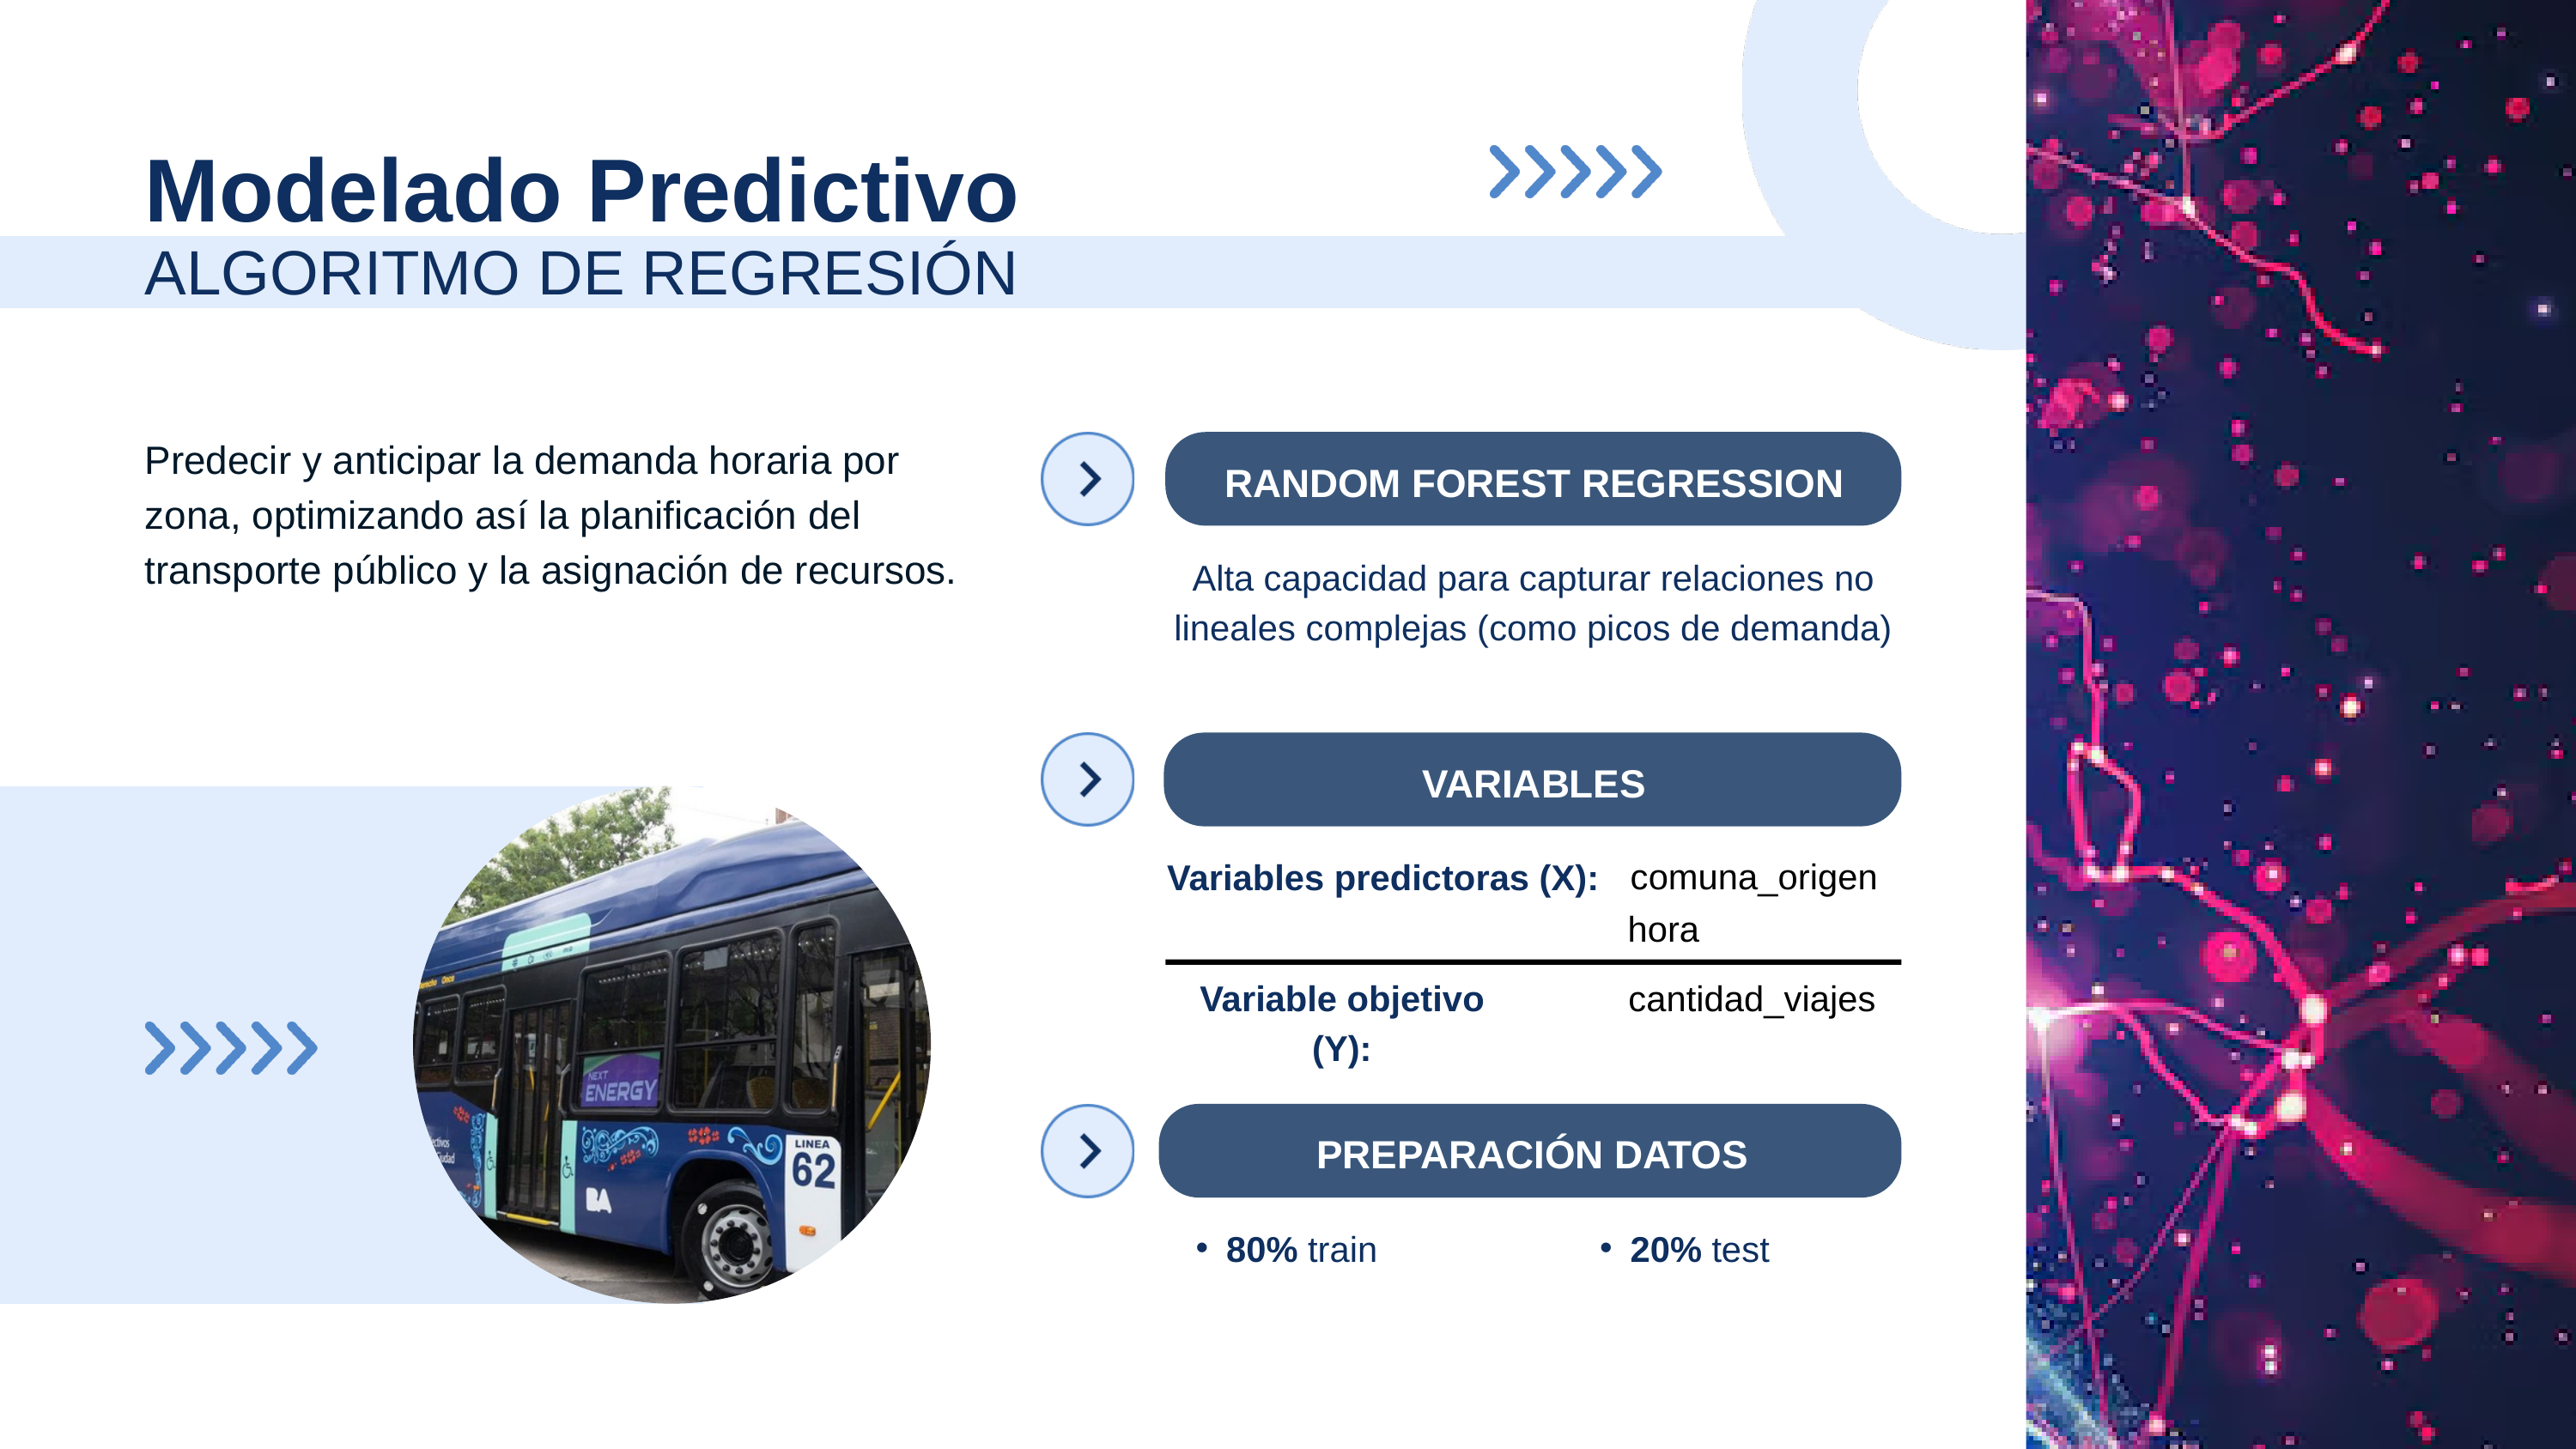

Modelado Predictivo

ALGORITMO DE REGRESIÓN

Predecir y anticipar la demanda horaria por zona, optimizando así la planificación del transporte público y la asignación de recursos.

RANDOM FOREST REGRESSION
Alta capacidad para capturar relaciones no lineales complejas (como picos de demanda)

VARIABLES

comuna_origen
Variables predictoras (X):
hora

Variable objetivo (Y):
cantidad_viajes

PREPARACIÓN DATOS
80% train
20% test